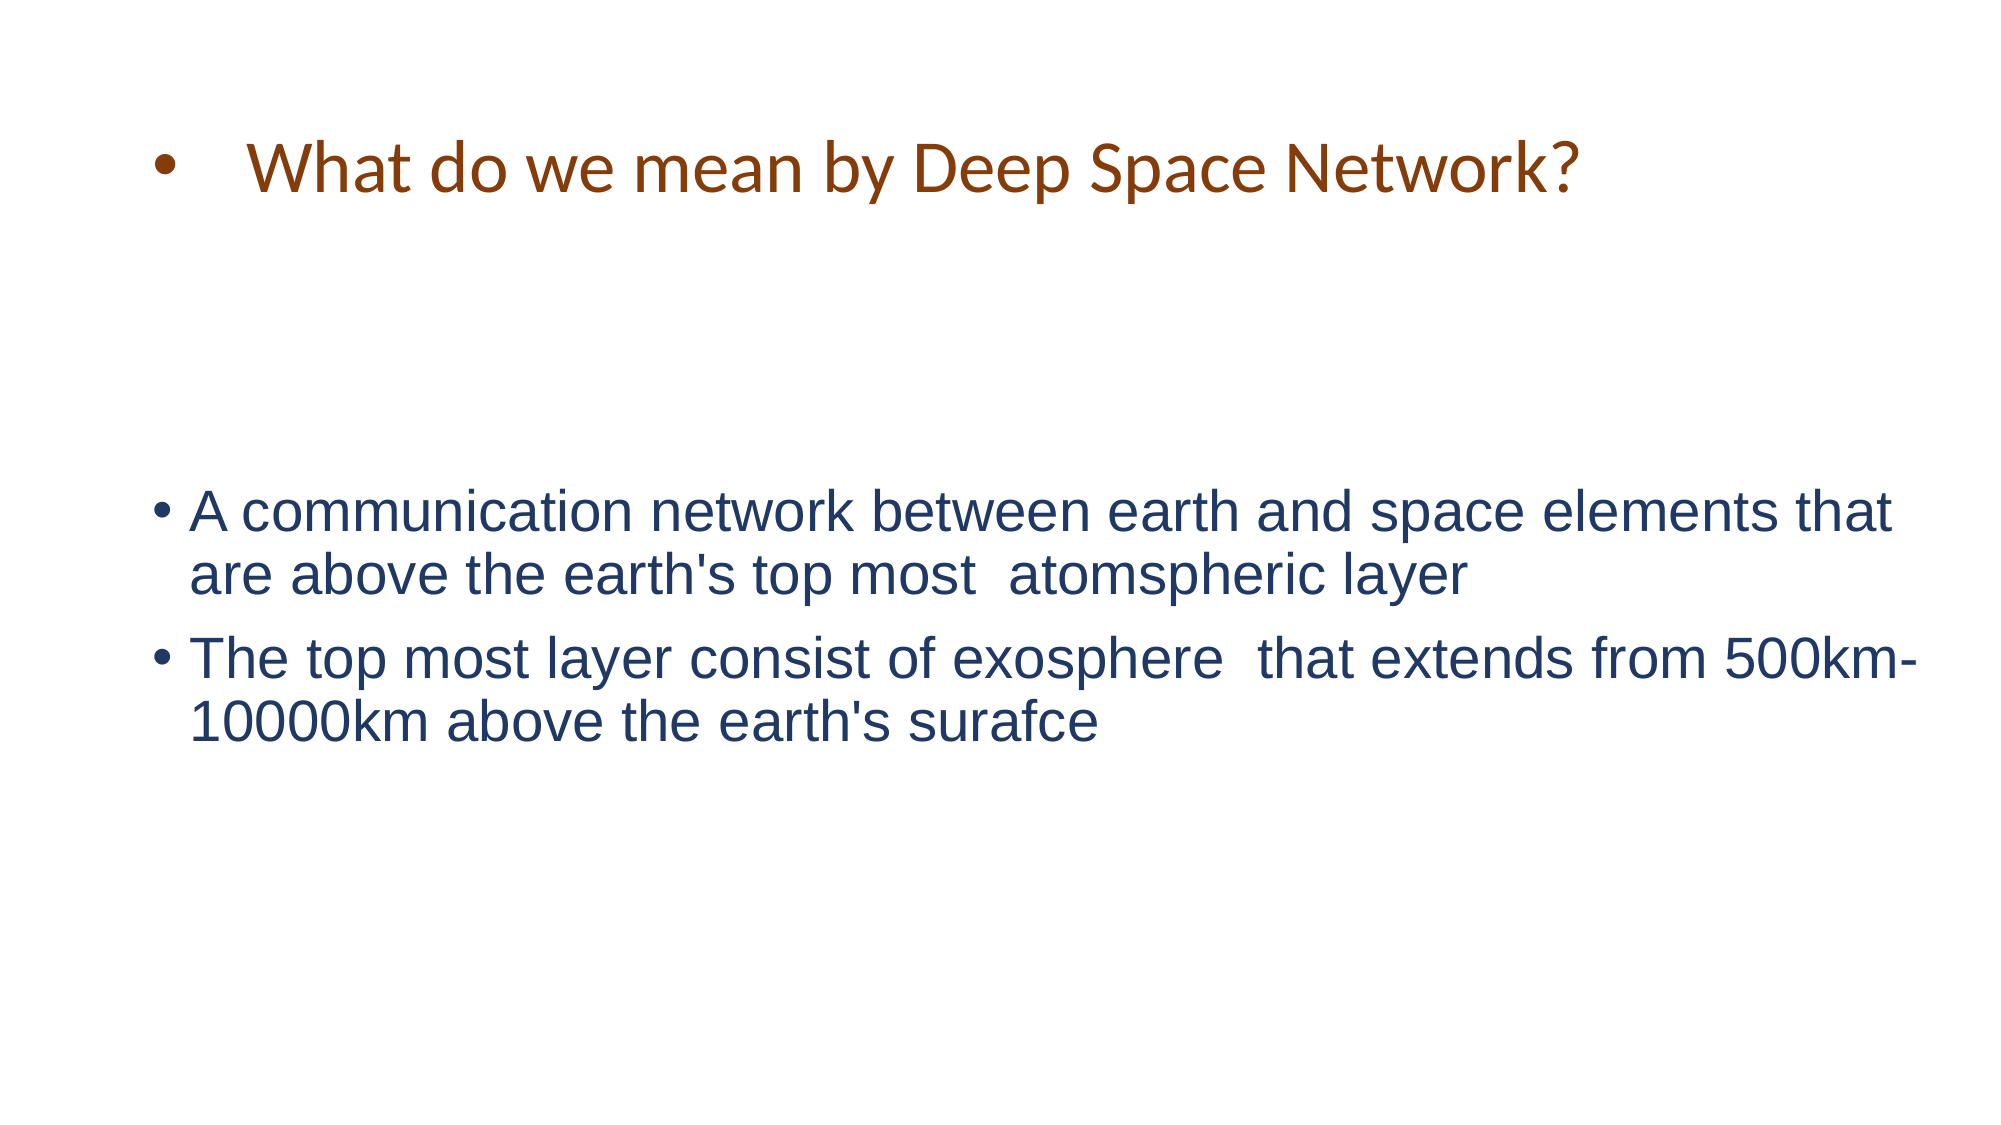

# What do we mean by Deep Space Network?

A communication network between earth and space elements that are above the earth's top most  atomspheric layer
The top most layer consist of exosphere  that extends from 500km-10000km above the earth's surafce